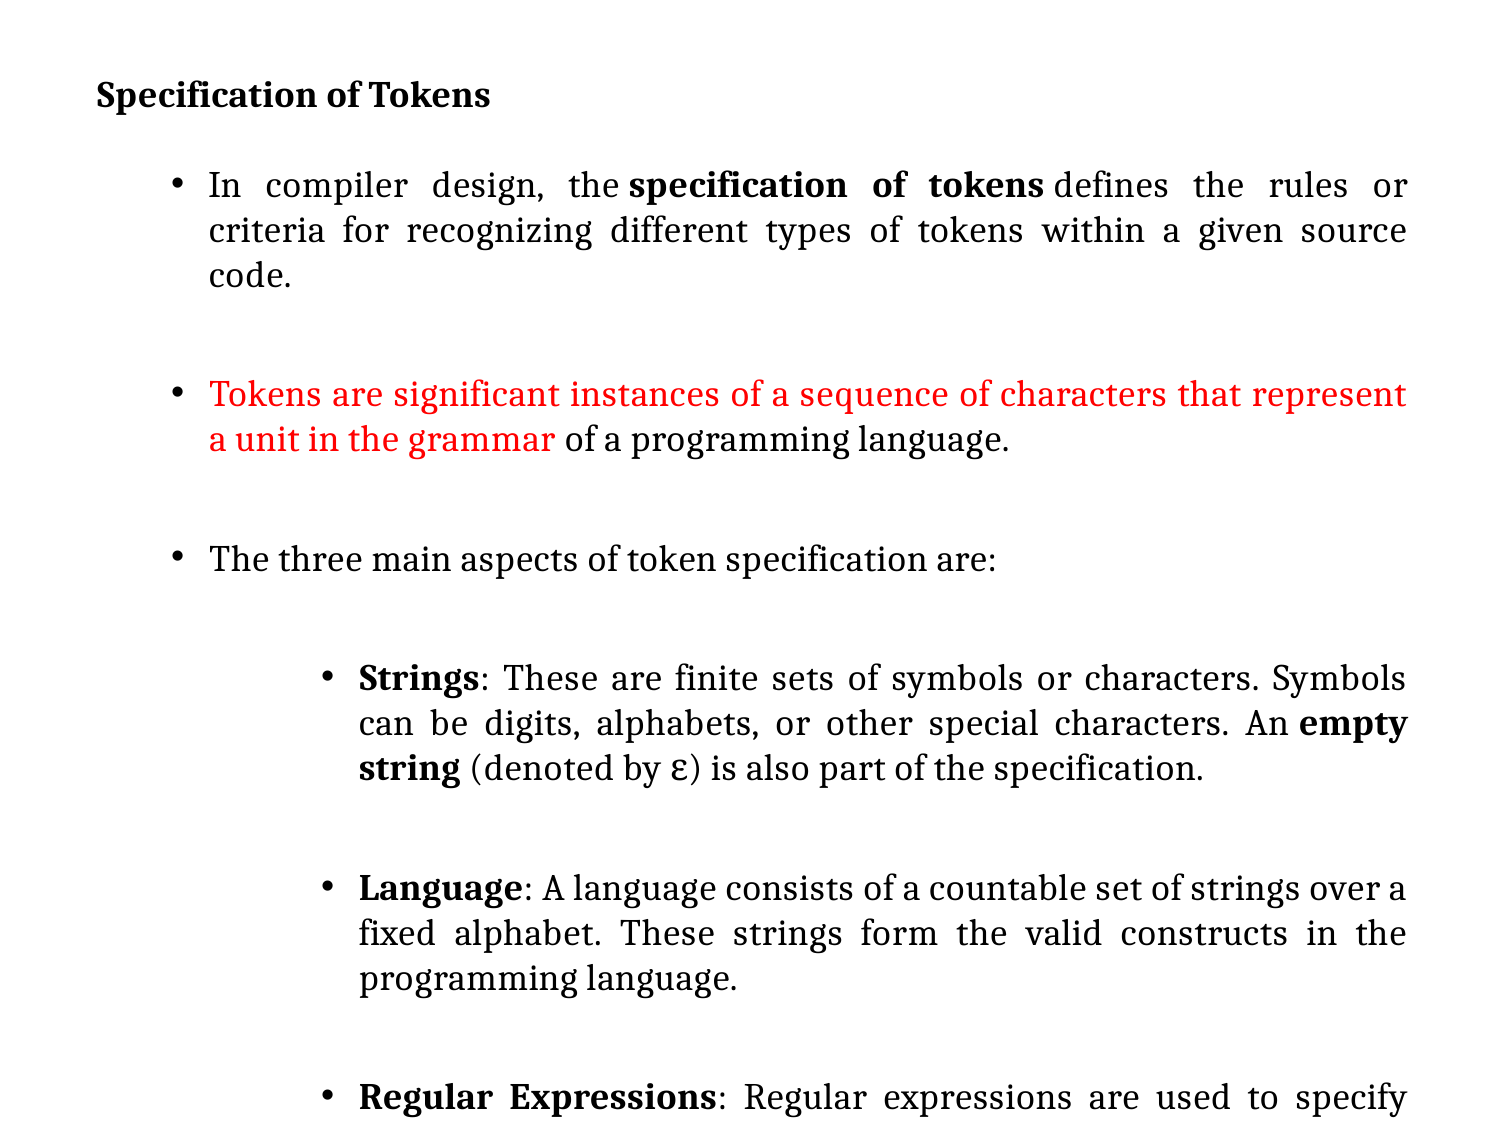

Specification of Tokens

In compiler design, the specification of tokens defines the rules or criteria for recognizing different types of tokens within a given source code.

Tokens are significant instances of a sequence of characters that represent a unit in the grammar of a programming language.

The three main aspects of token specification are:

Strings: These are finite sets of symbols or characters. Symbols can be digits, alphabets, or other special characters. An empty string (denoted by ε) is also part of the specification.

Language: A language consists of a countable set of strings over a fixed alphabet. These strings form the valid constructs in the programming language.

Regular Expressions: Regular expressions are used to specify different patterns that form valid tokens. Although regular expressions may not cover all possible token patterns, they reveal various types of patterns that constitute tokens.